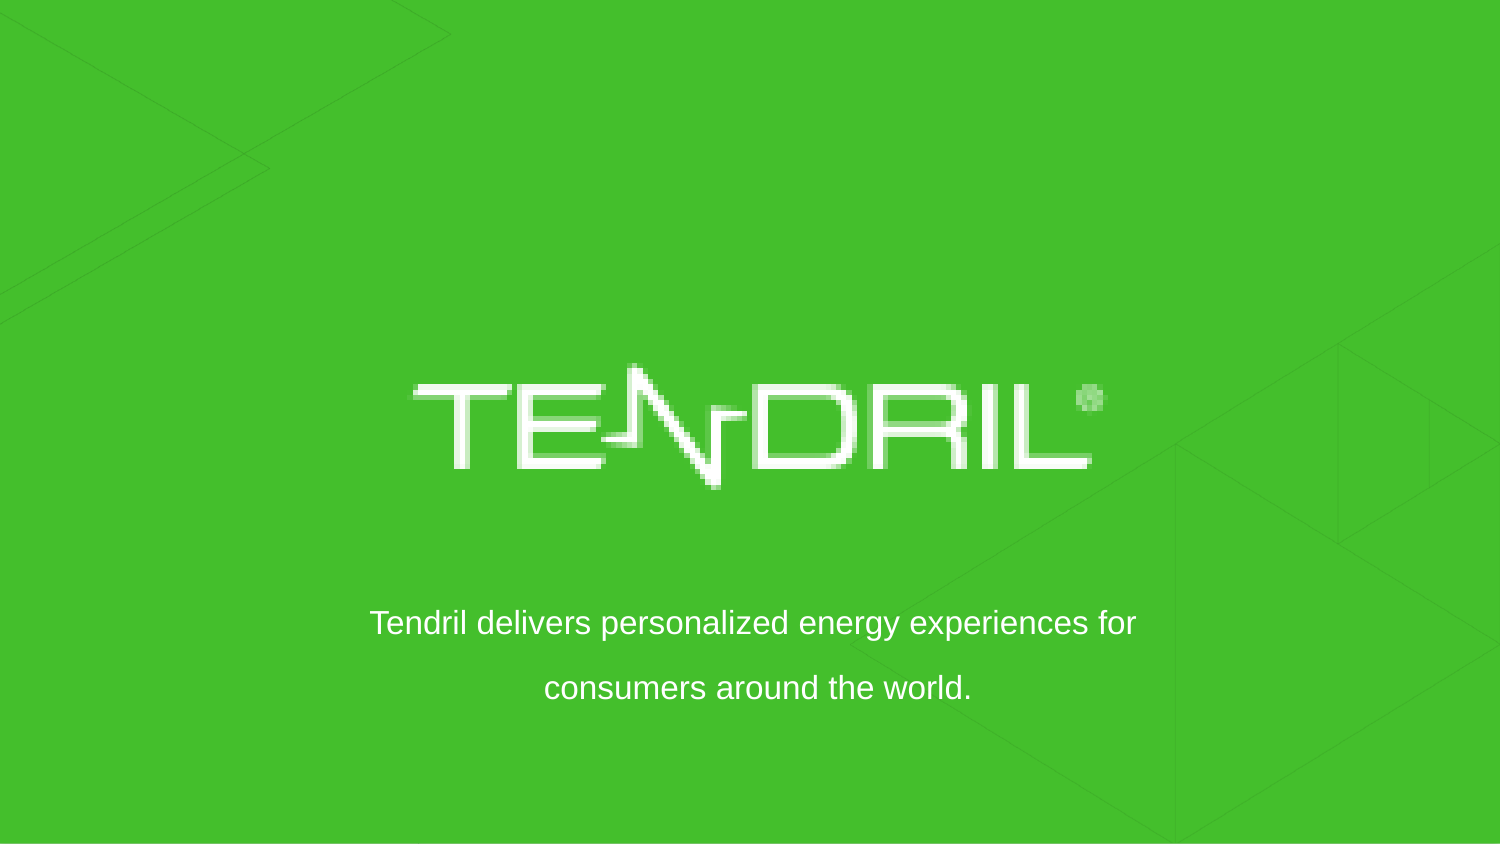

V6
Tendril delivers personalized energy experiences for
consumers around the world.